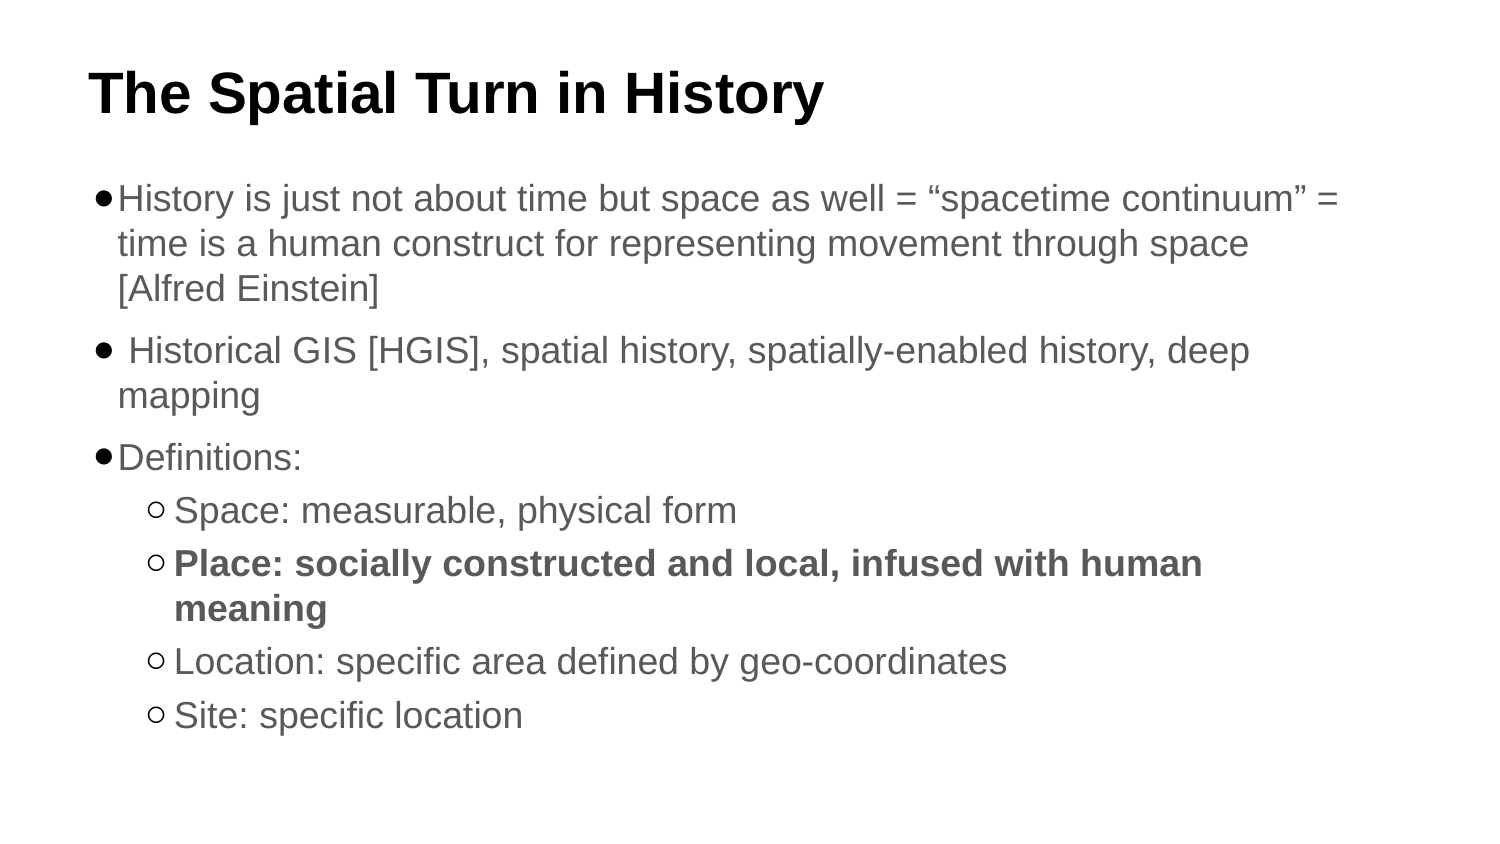

# The Spatial Turn in History
History is just not about time but space as well = “spacetime continuum” = time is a human construct for representing movement through space [Alfred Einstein]
 Historical GIS [HGIS], spatial history, spatially-enabled history, deep mapping
Definitions:
Space: measurable, physical form
Place: socially constructed and local, infused with human meaning
Location: specific area defined by geo-coordinates
Site: specific location